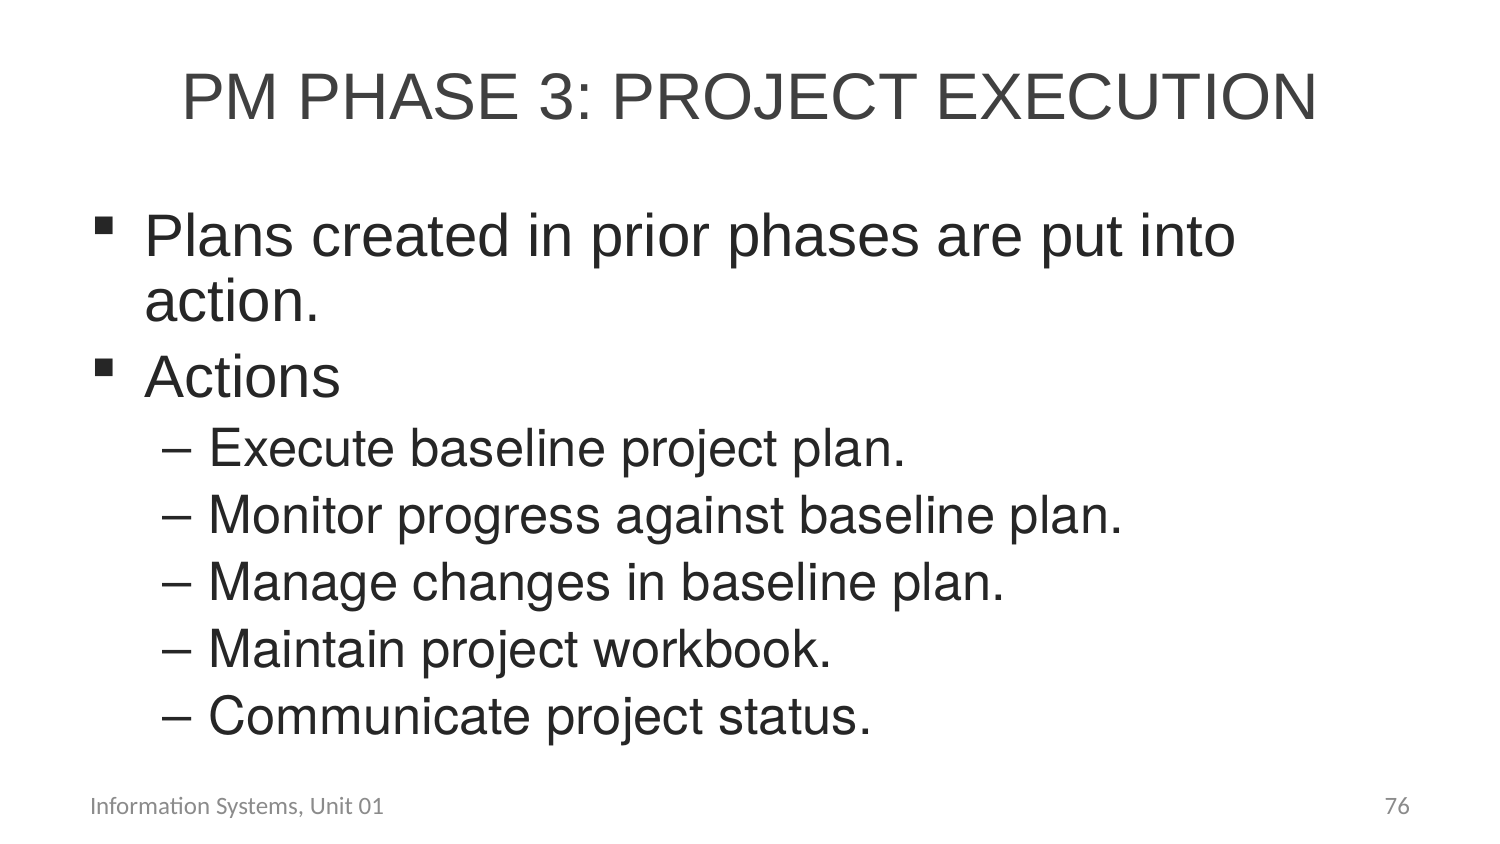

# PM Phase 3: Project Execution
Plans created in prior phases are put into action.
Actions
Execute baseline project plan.
Monitor progress against baseline plan.
Manage changes in baseline plan.
Maintain project workbook.
Communicate project status.
Information Systems, Unit 01
76